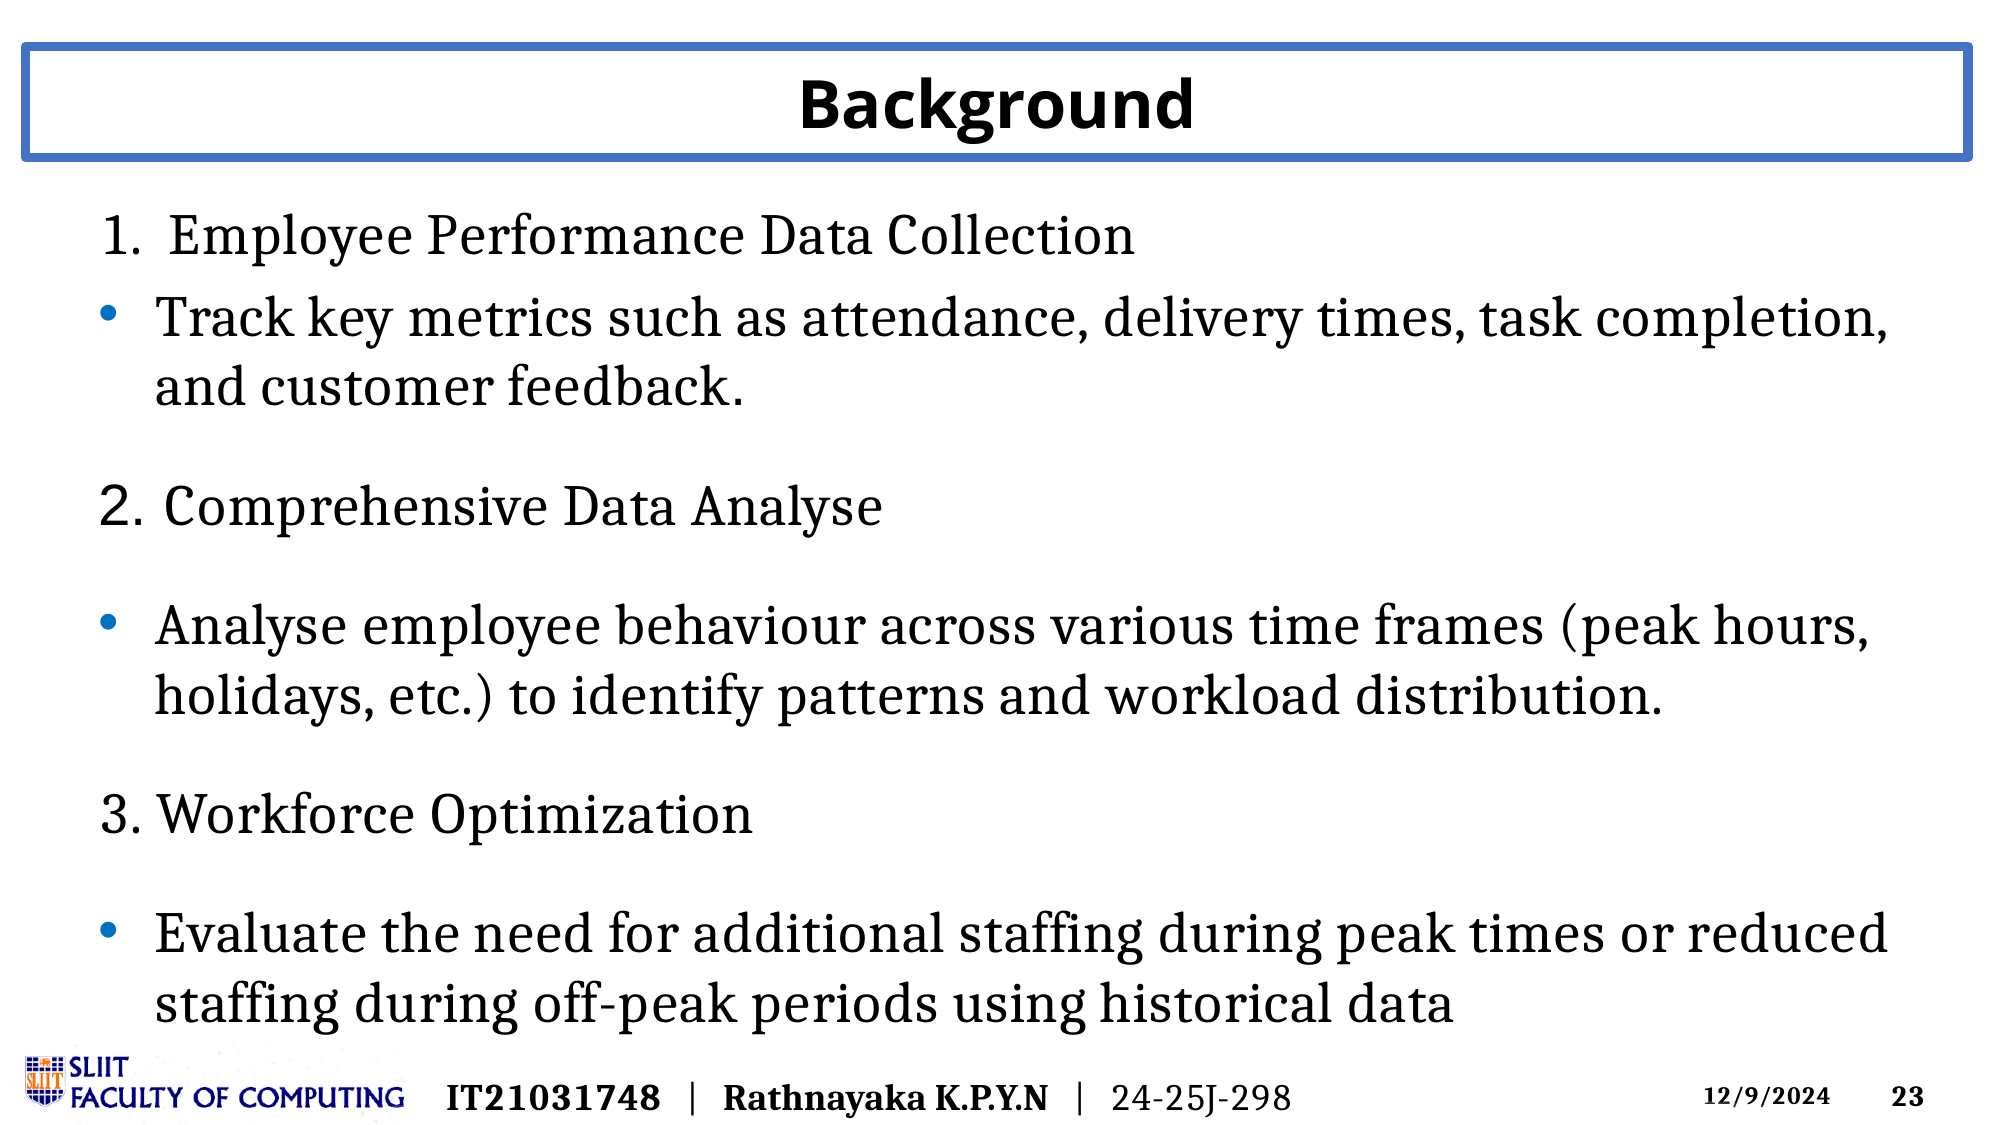

Background
1.  Employee Performance Data Collection
Track key metrics such as attendance, delivery times, task completion, and customer feedback.
2. Comprehensive Data Analyse
Analyse employee behaviour across various time frames (peak hours, holidays, etc.) to identify patterns and workload distribution.
3. Workforce Optimization
Evaluate the need for additional staffing during peak times or reduced staffing during off-peak periods using historical data

IT21031748   |   Rathnayaka K.P.Y.N   |   24-25J-298